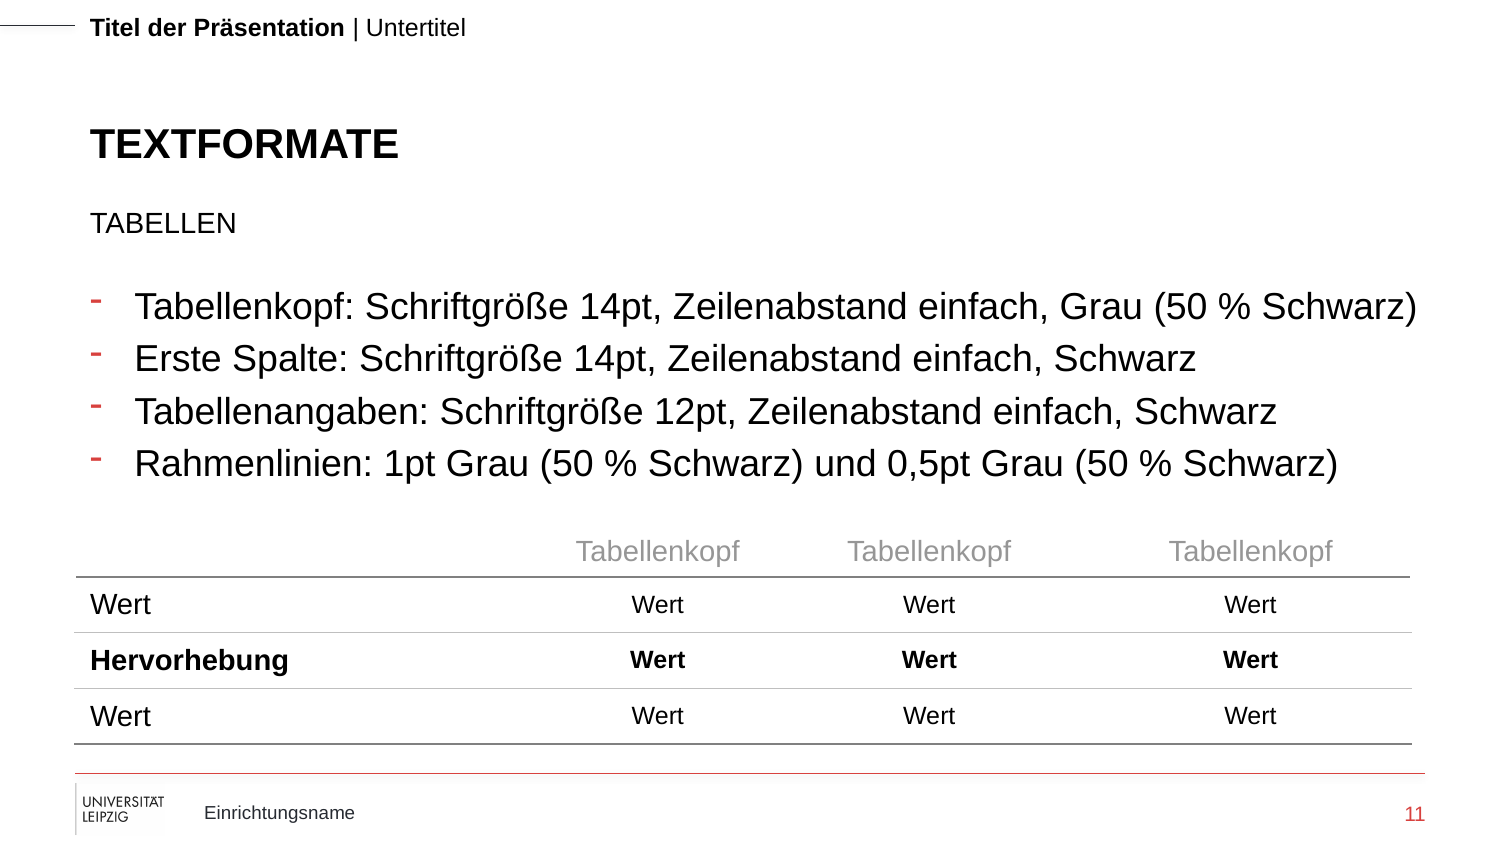

# Textformate
TABELLEN
Tabellenkopf: Schriftgröße 14pt, Zeilenabstand einfach, Grau (50 % Schwarz)
Erste Spalte: Schriftgröße 14pt, Zeilenabstand einfach, Schwarz
Tabellenangaben: Schriftgröße 12pt, Zeilenabstand einfach, Schwarz
Rahmenlinien: 1pt Grau (50 % Schwarz) und 0,5pt Grau (50 % Schwarz)

|  | Tabellenkopf | Tabellenkopf | Tabellenkopf |
| --- | --- | --- | --- |
| Wert | Wert | Wert | Wert |
| Hervorhebung | Wert | Wert | Wert |
| Wert | Wert | Wert | Wert |
11